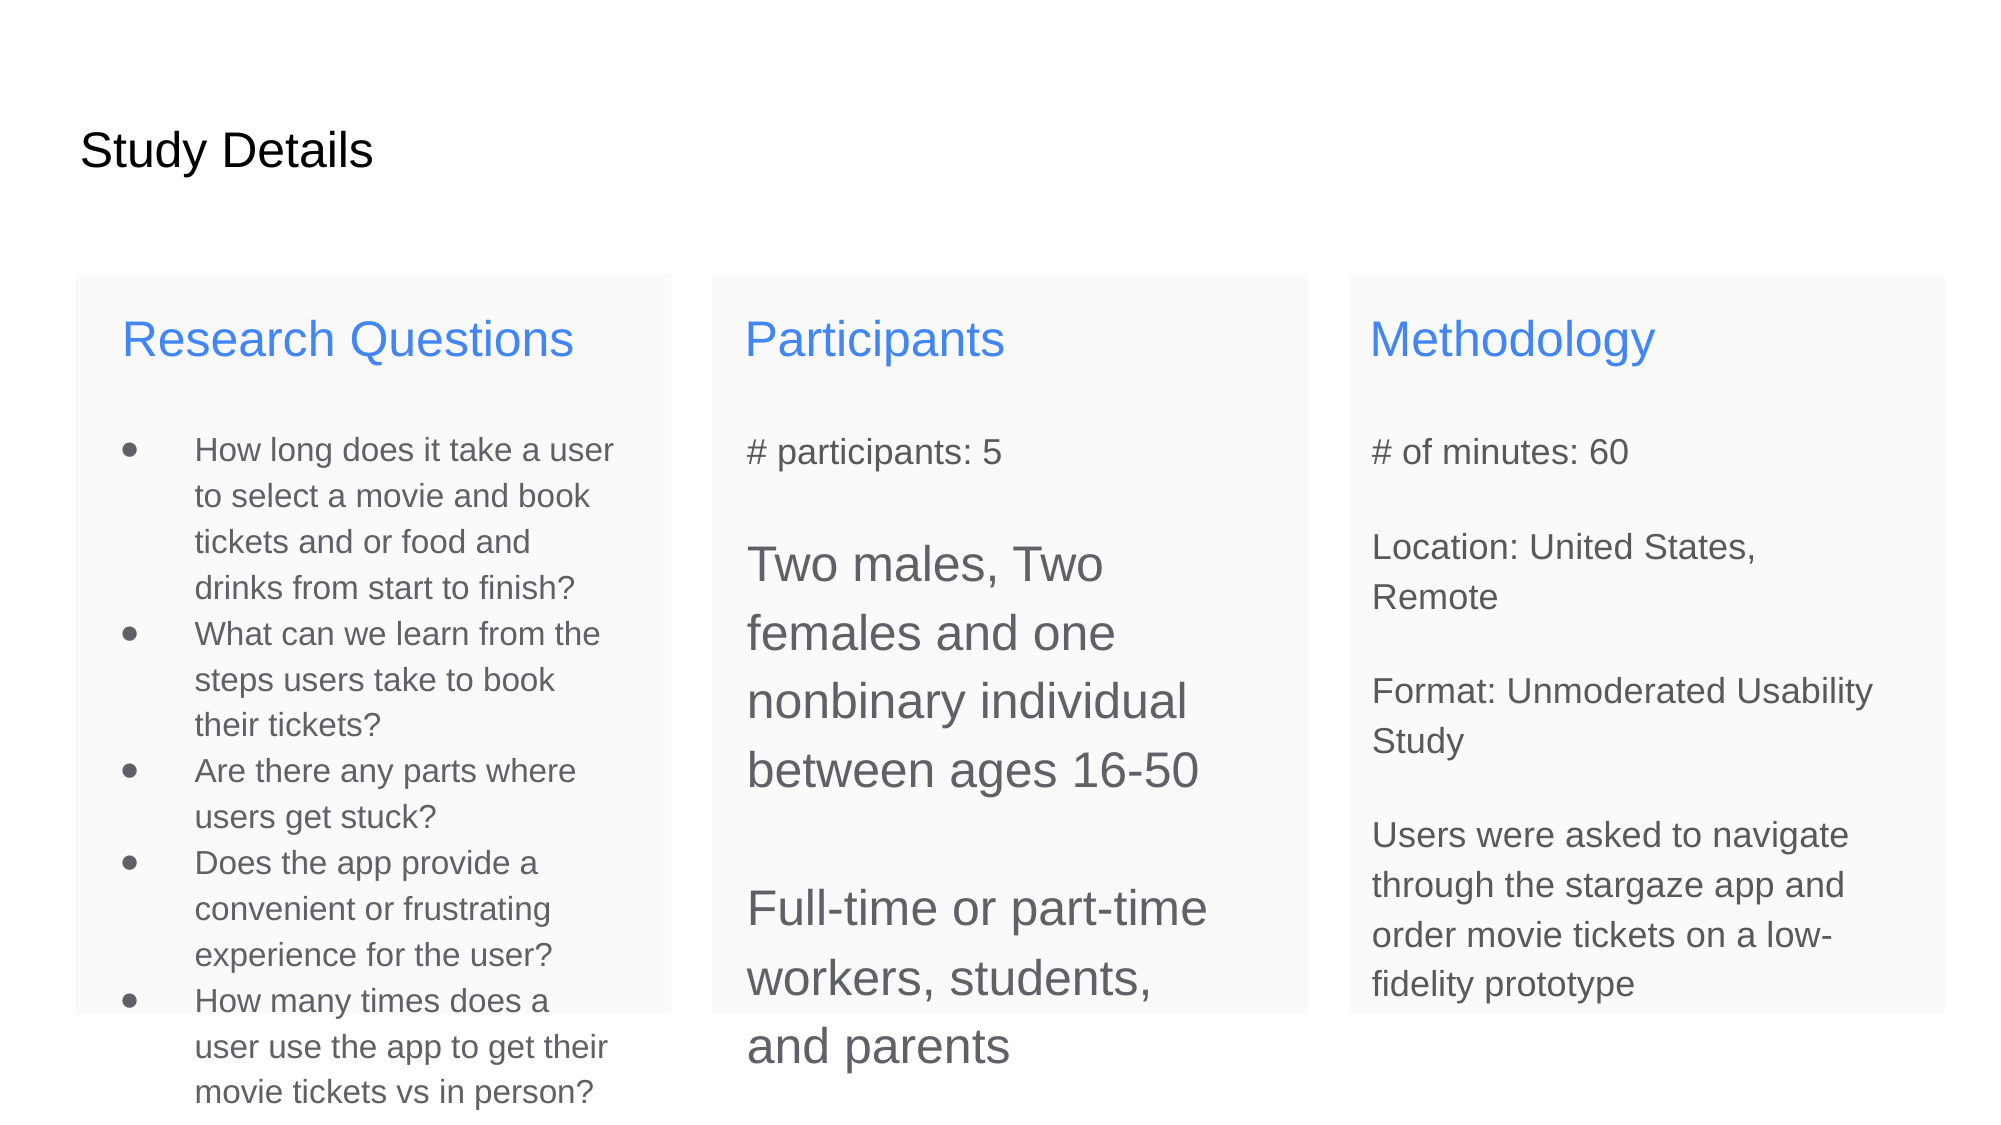

Study Details

Research Questions

Participants
Methodology
How long does it take a user to select a movie and book tickets and or food and drinks from start to finish?
What can we learn from the steps users take to book their tickets?
Are there any parts where users get stuck?
Does the app provide a convenient or frustrating experience for the user?
How many times does a user use the app to get their movie tickets vs in person?

# participants: 5

Two males, Two females and one nonbinary individual between ages 16-50

Full-time or part-time workers, students, and parents

# of minutes: 60
Location: United States, Remote
Format: Unmoderated Usability Study
Users were asked to navigate through the stargaze app and order movie tickets on a low-fidelity prototype